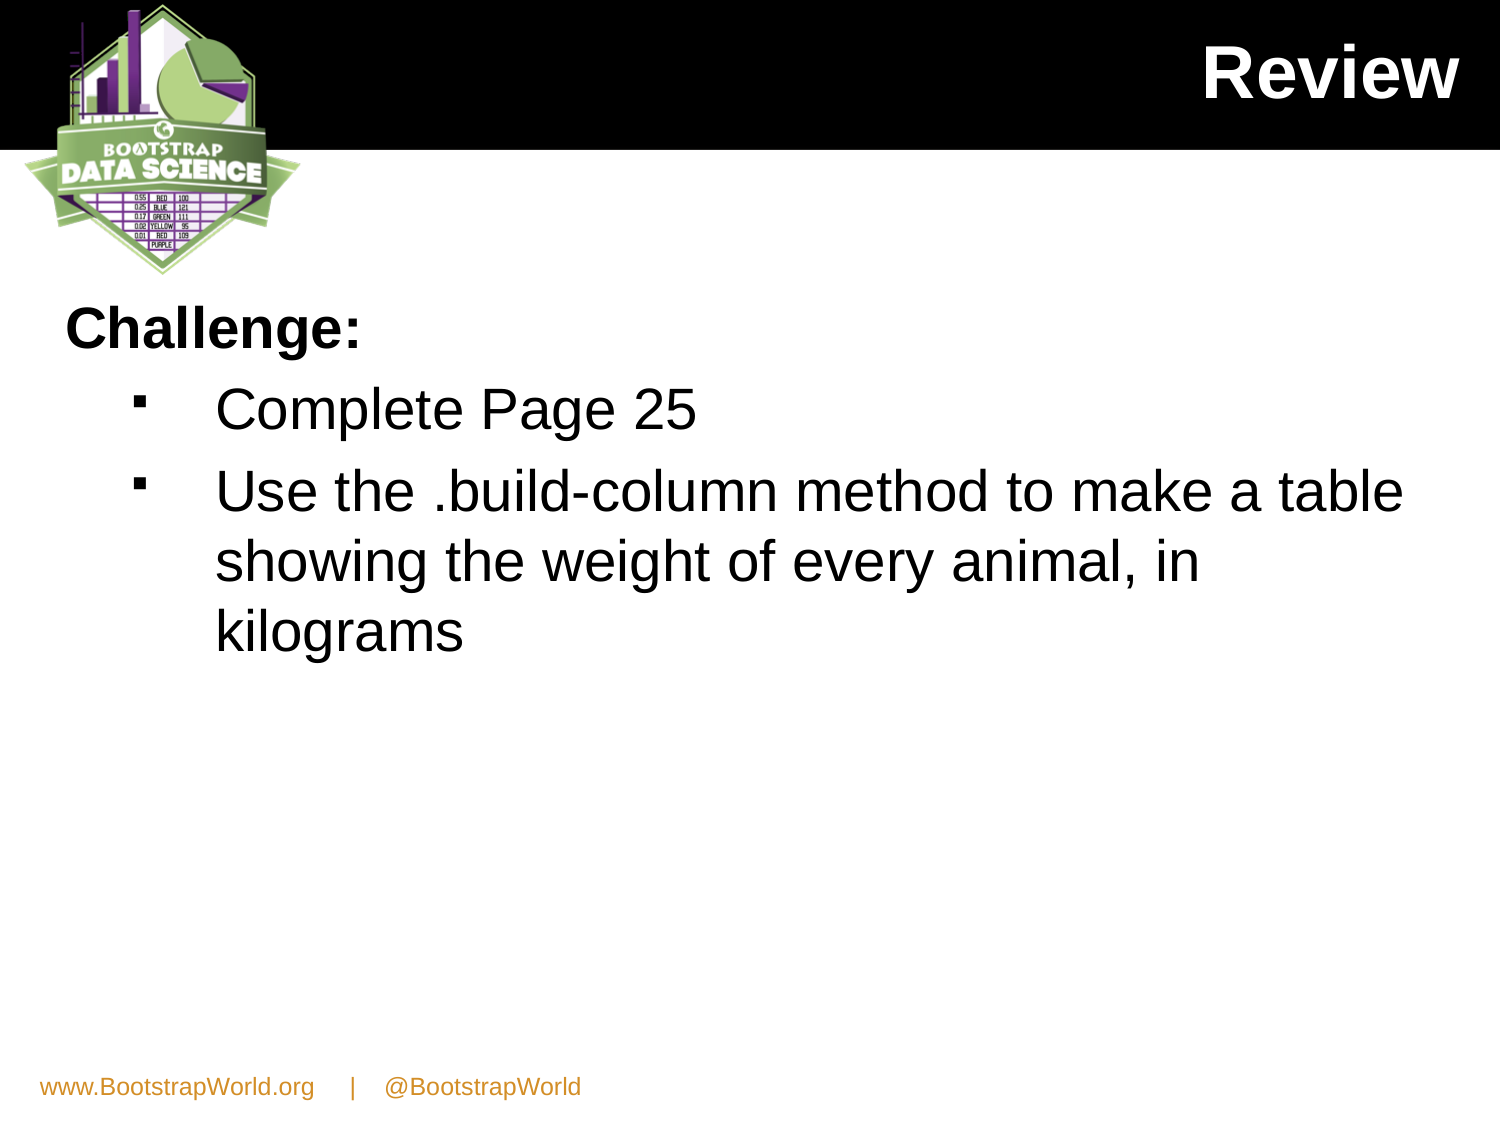

# Review
Challenge:
Complete Page 25
Use the .build-column method to make a table showing the weight of every animal, in kilograms
www.BootstrapWorld.org     |    @BootstrapWorld